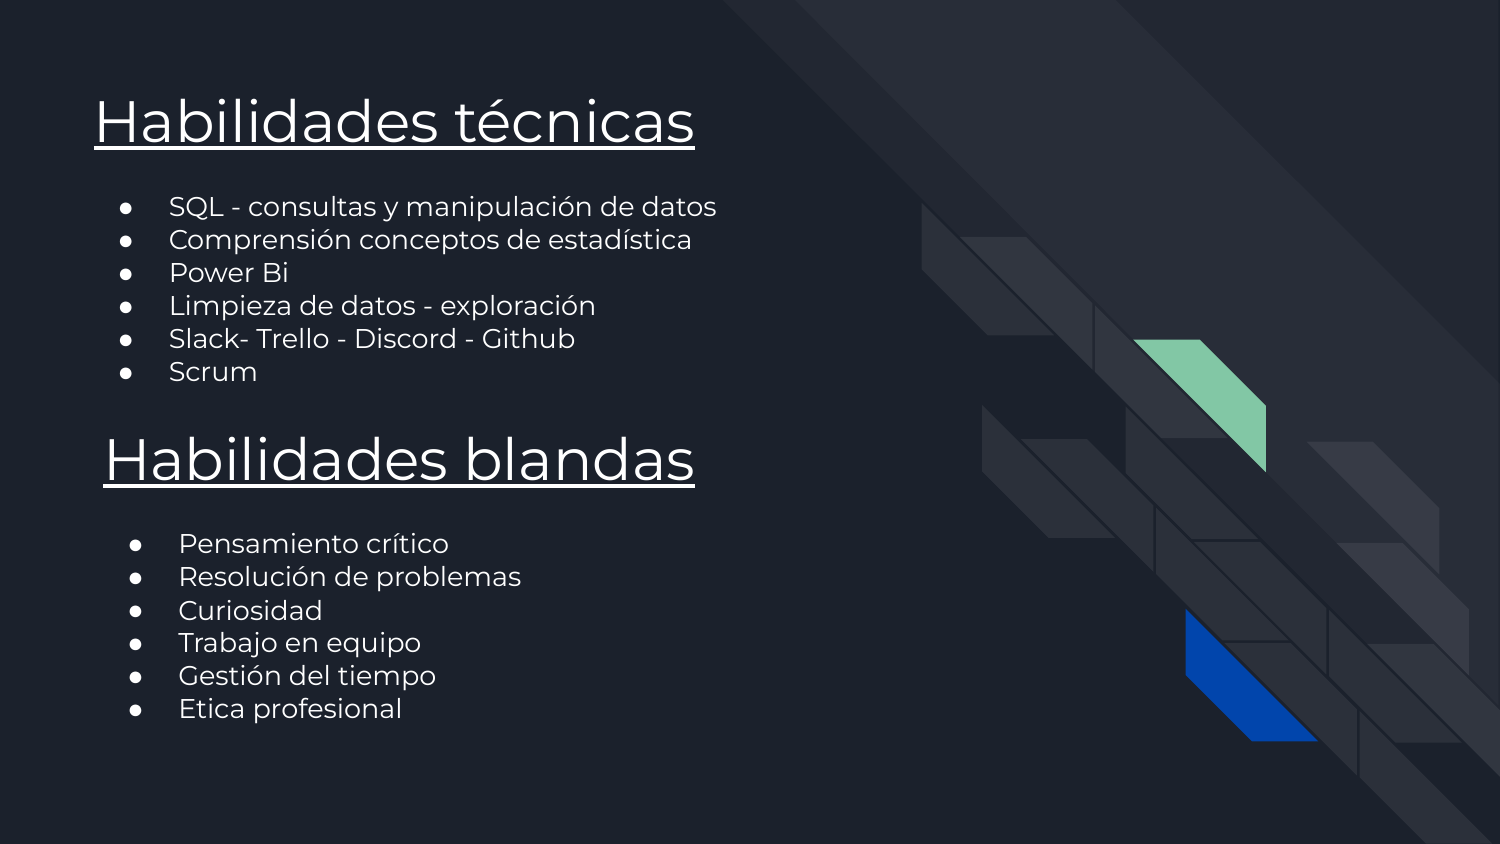

Habilidades técnicas

SQL - consultas y manipulación de datos
Comprensión conceptos de estadística
Power Bi
Limpieza de datos - exploración
Slack- Trello - Discord - Github
Scrum
# Habilidades blandas

Pensamiento crítico
Resolución de problemas
Curiosidad
Trabajo en equipo
Gestión del tiempo
Etica profesional